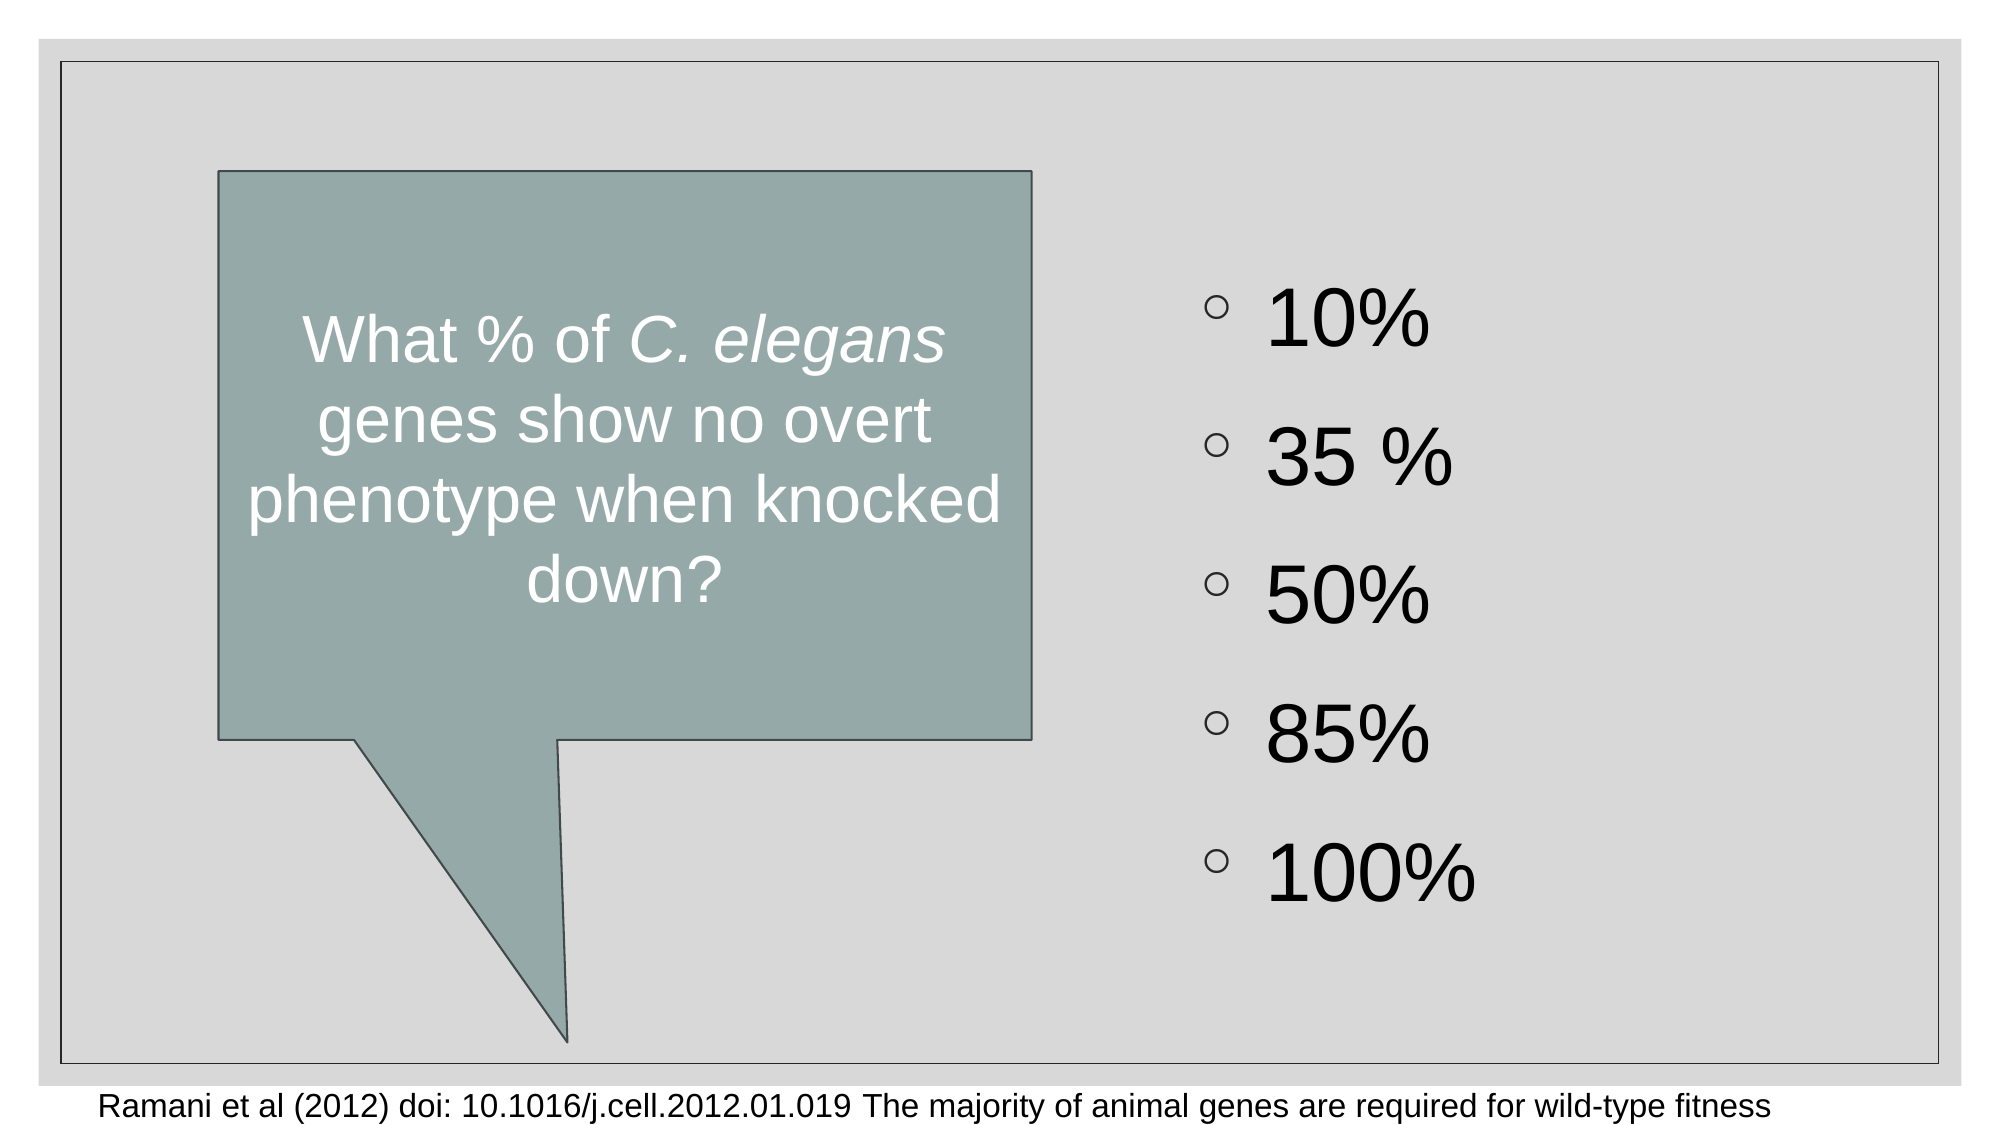

What % of C. elegans genes show no overt phenotype when knocked down?
 10%
 35 %
 50%
 85%
 100%
Ramani et al (2012) doi: 10.1016/j.cell.2012.01.019 The majority of animal genes are required for wild-type fitness